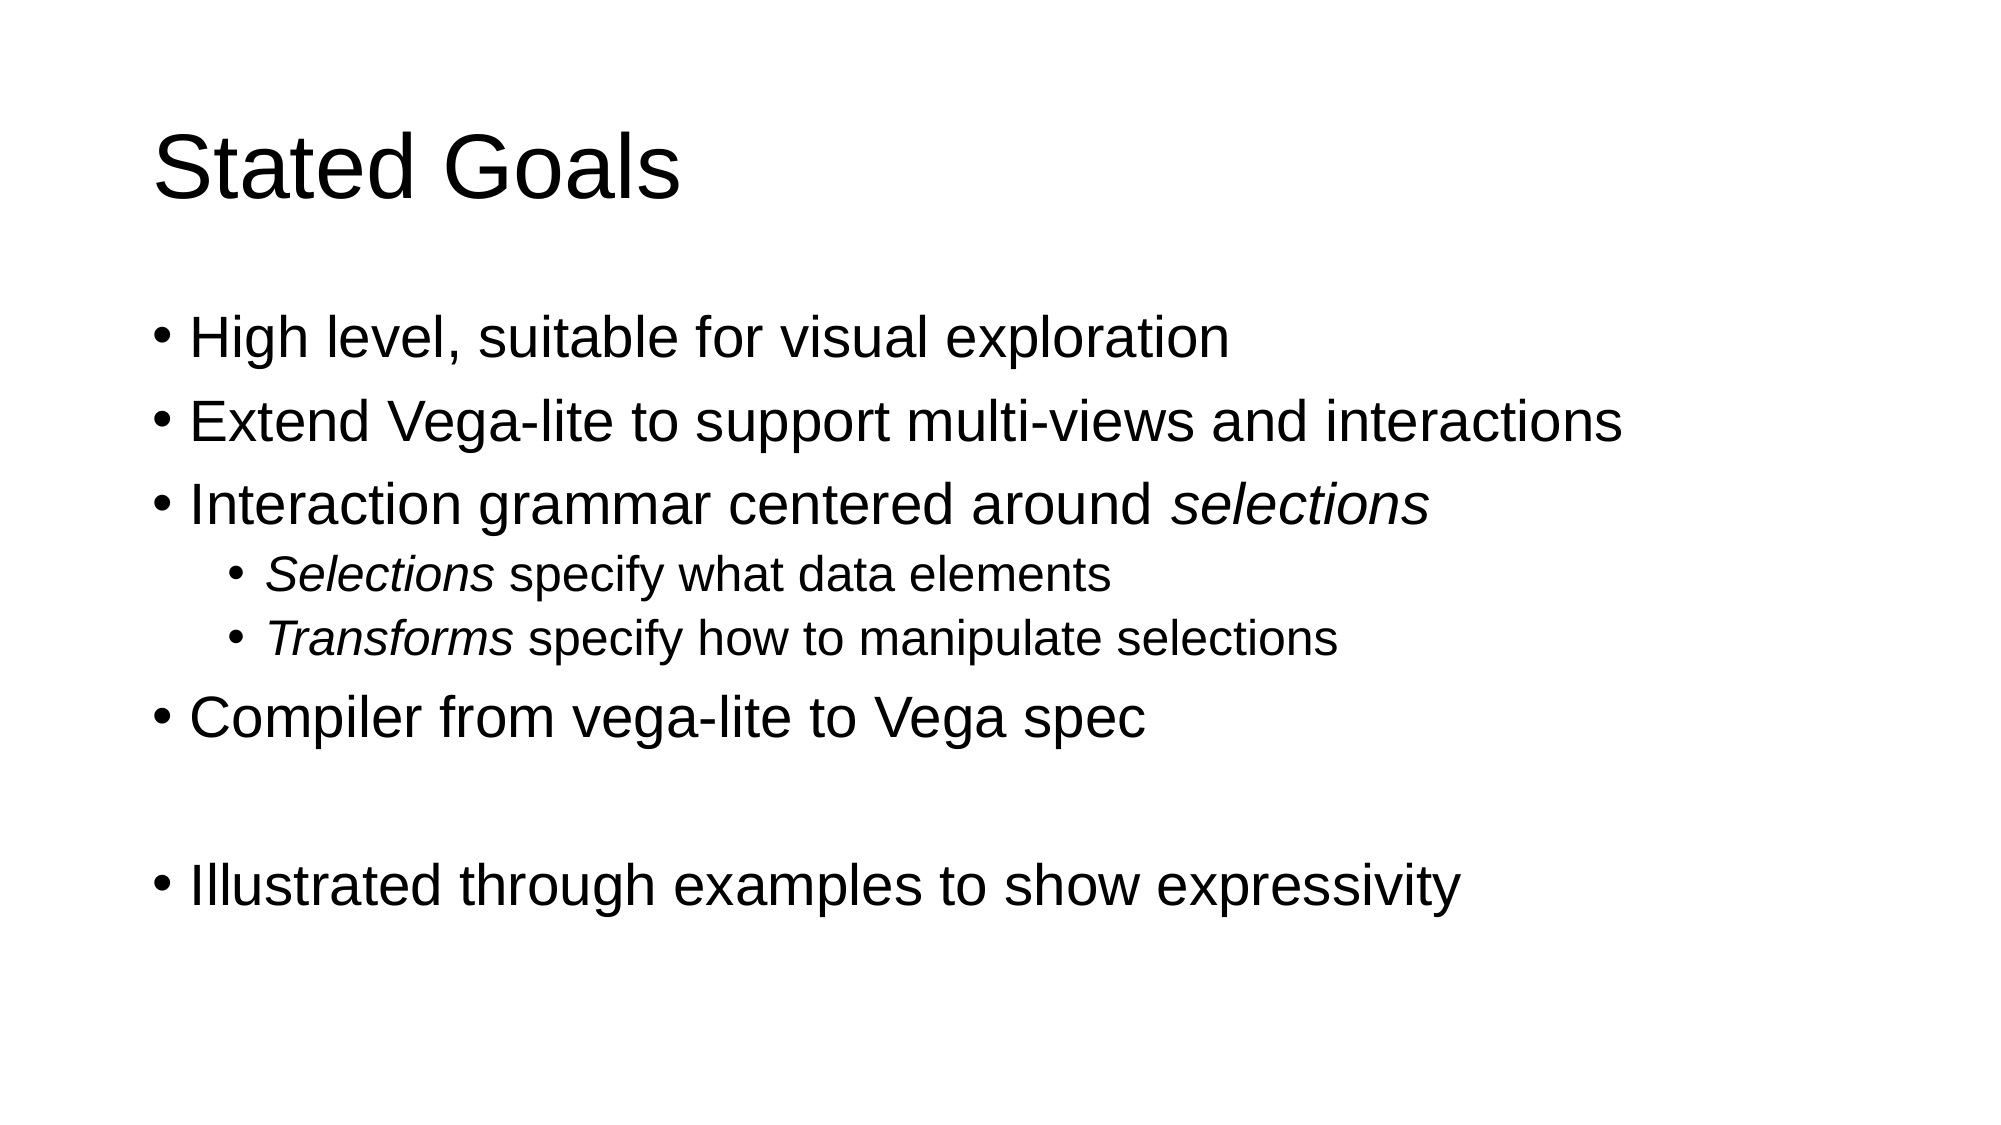

# Stated Goals
High level, suitable for visual exploration
Extend Vega-lite to support multi-views and interactions
Interaction grammar centered around selections
Selections specify what data elements
Transforms specify how to manipulate selections
Compiler from vega-lite to Vega spec

Illustrated through examples to show expressivity